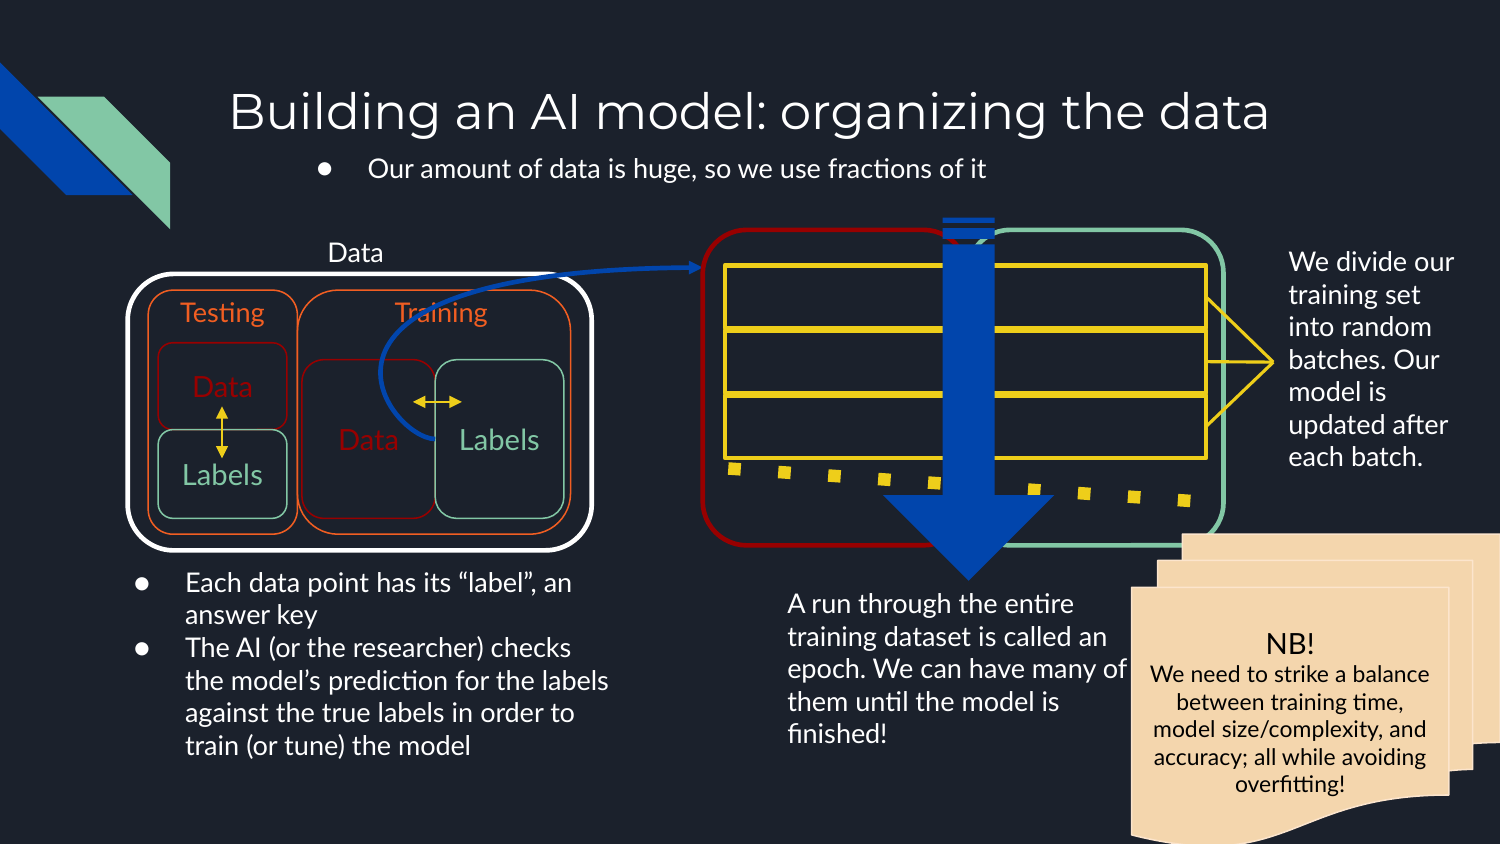

# Building an AI model: organizing the data
Our amount of data is huge, so we use fractions of it
Data

We divide our training set into random batches. Our model is updated after each batch.

Testing
Training

Data
Data
Labels
Labels

NB!
We need to strike a balance between training time, model size/complexity, and accuracy; all while avoiding overfitting!
Each data point has its “label”, an answer key
The AI (or the researcher) checks the model’s prediction for the labels against the true labels in order to train (or tune) the model
A run through the entire training dataset is called an epoch. We can have many of them until the model is finished!